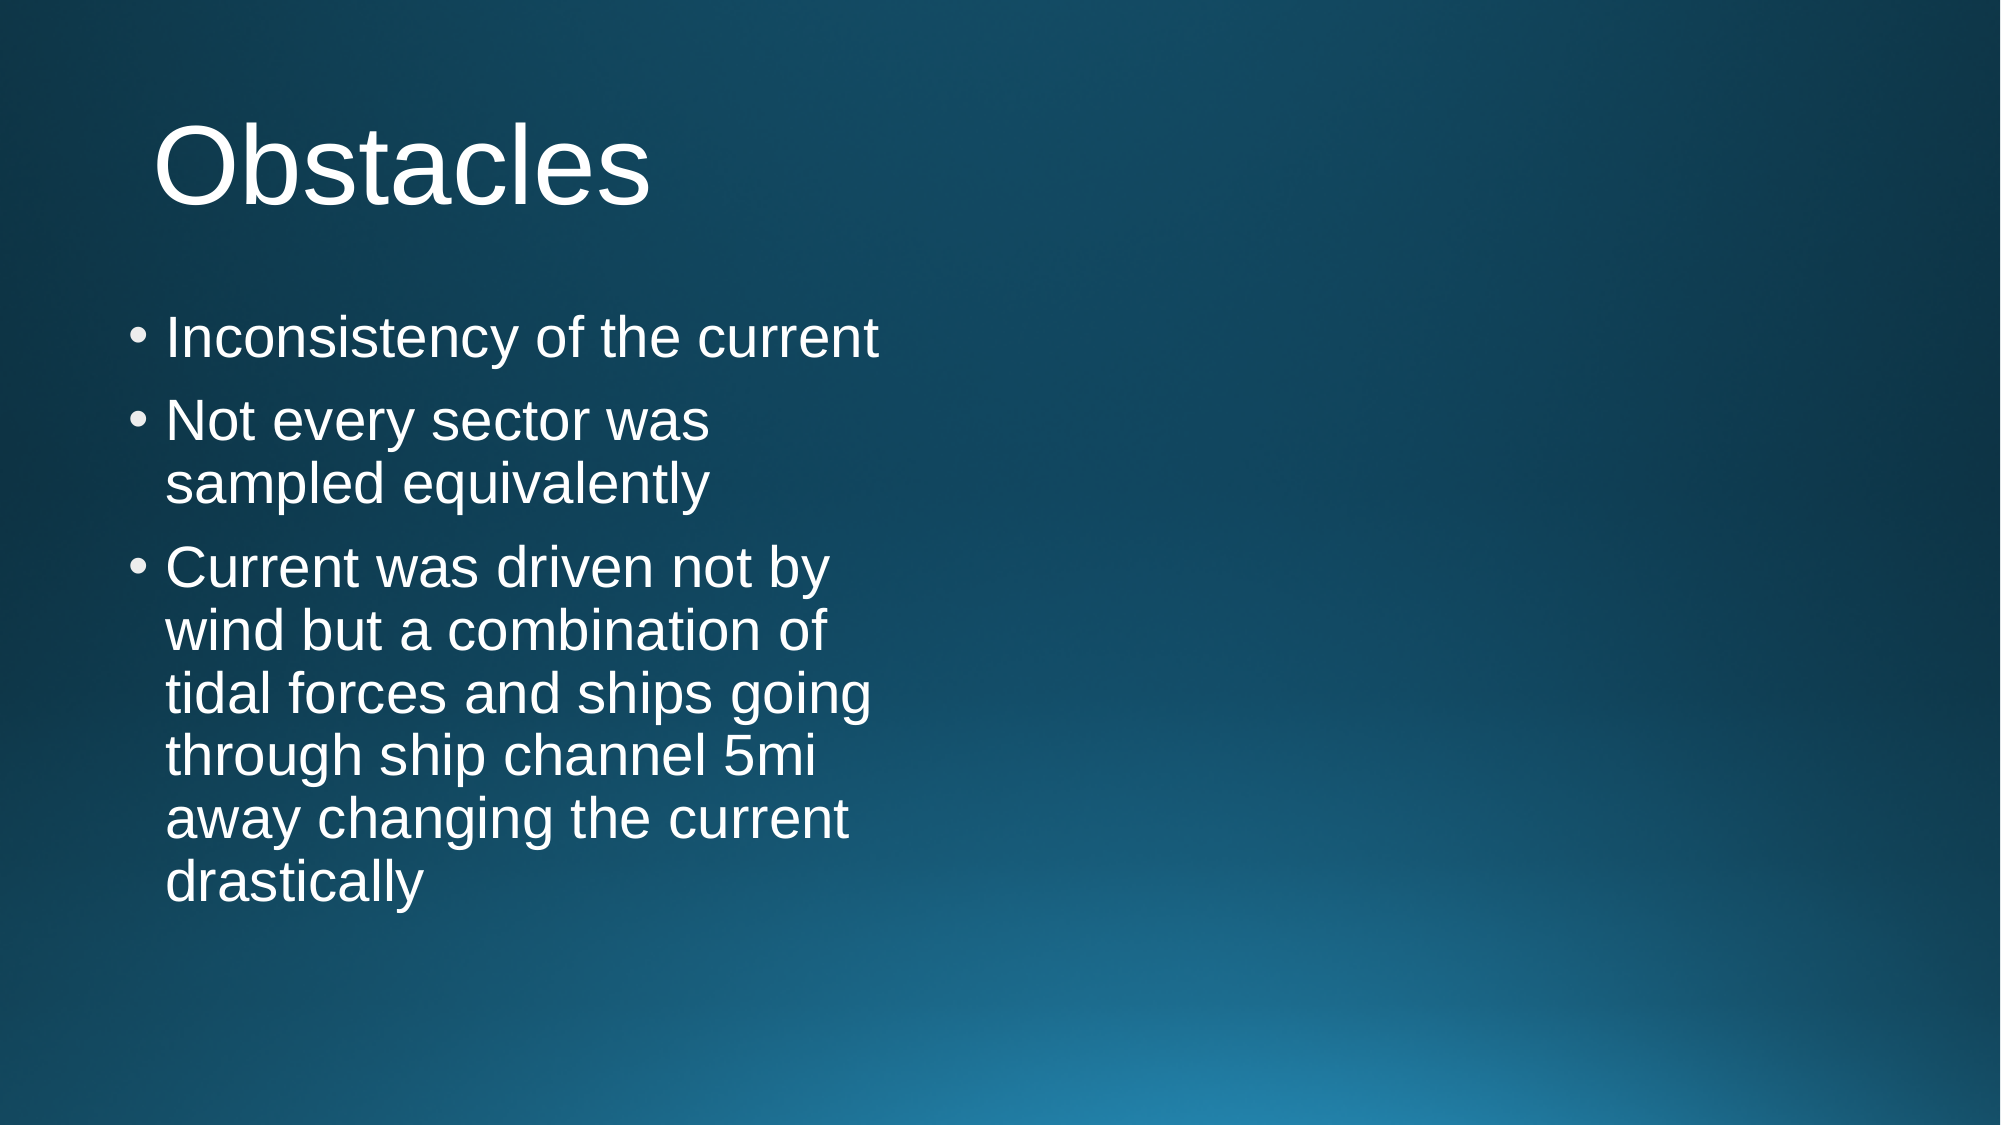

# Obstacles
Inconsistency of the current
Not every sector was sampled equivalently
Current was driven not by wind but a combination of tidal forces and ships going through ship channel 5mi away changing the current drastically